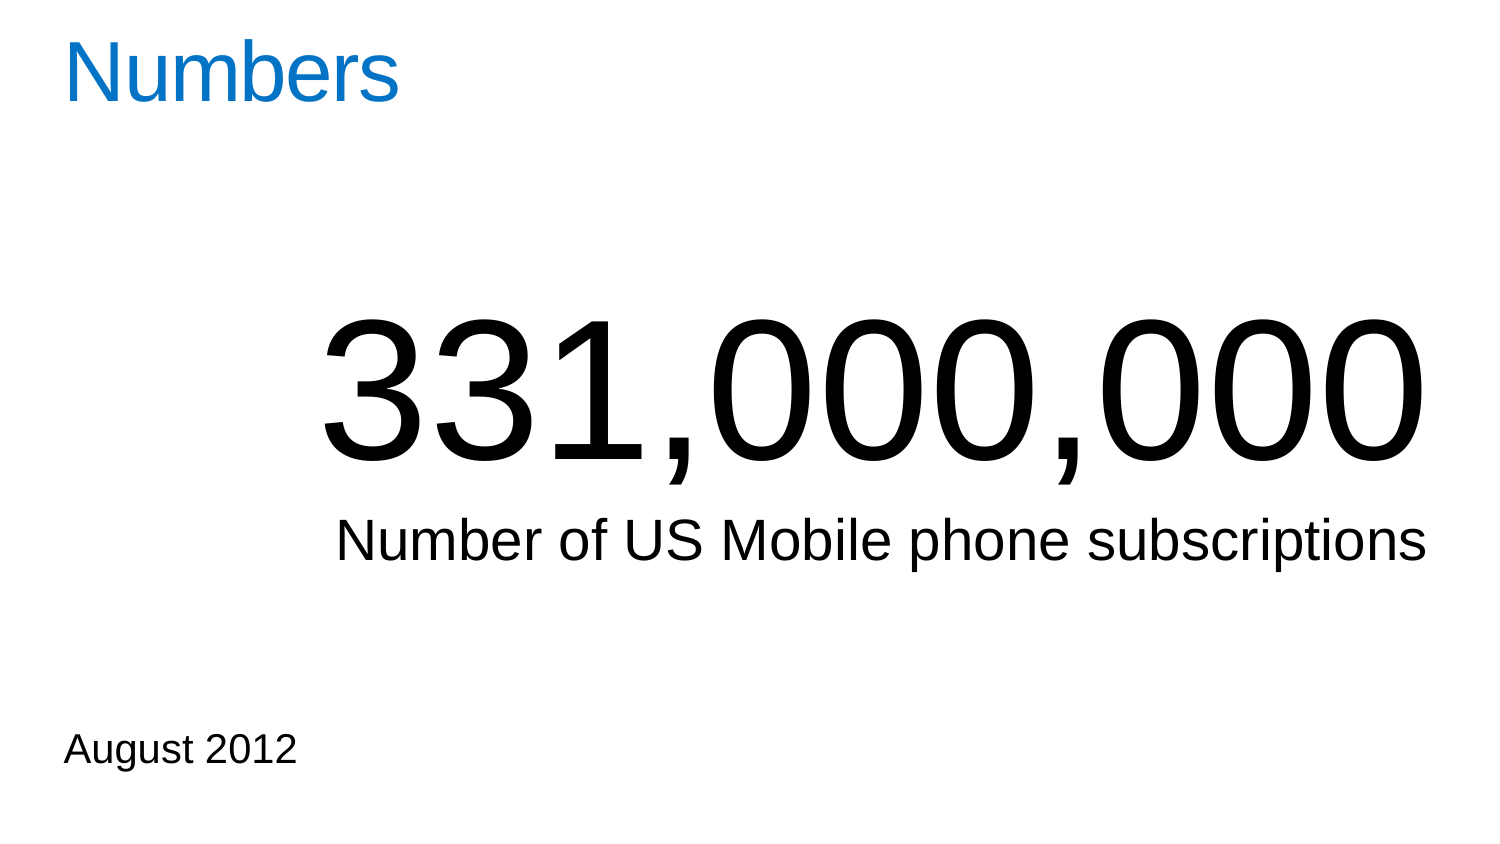

# Numbers
331,000,000
Number of US Mobile phone subscriptions
August 2012